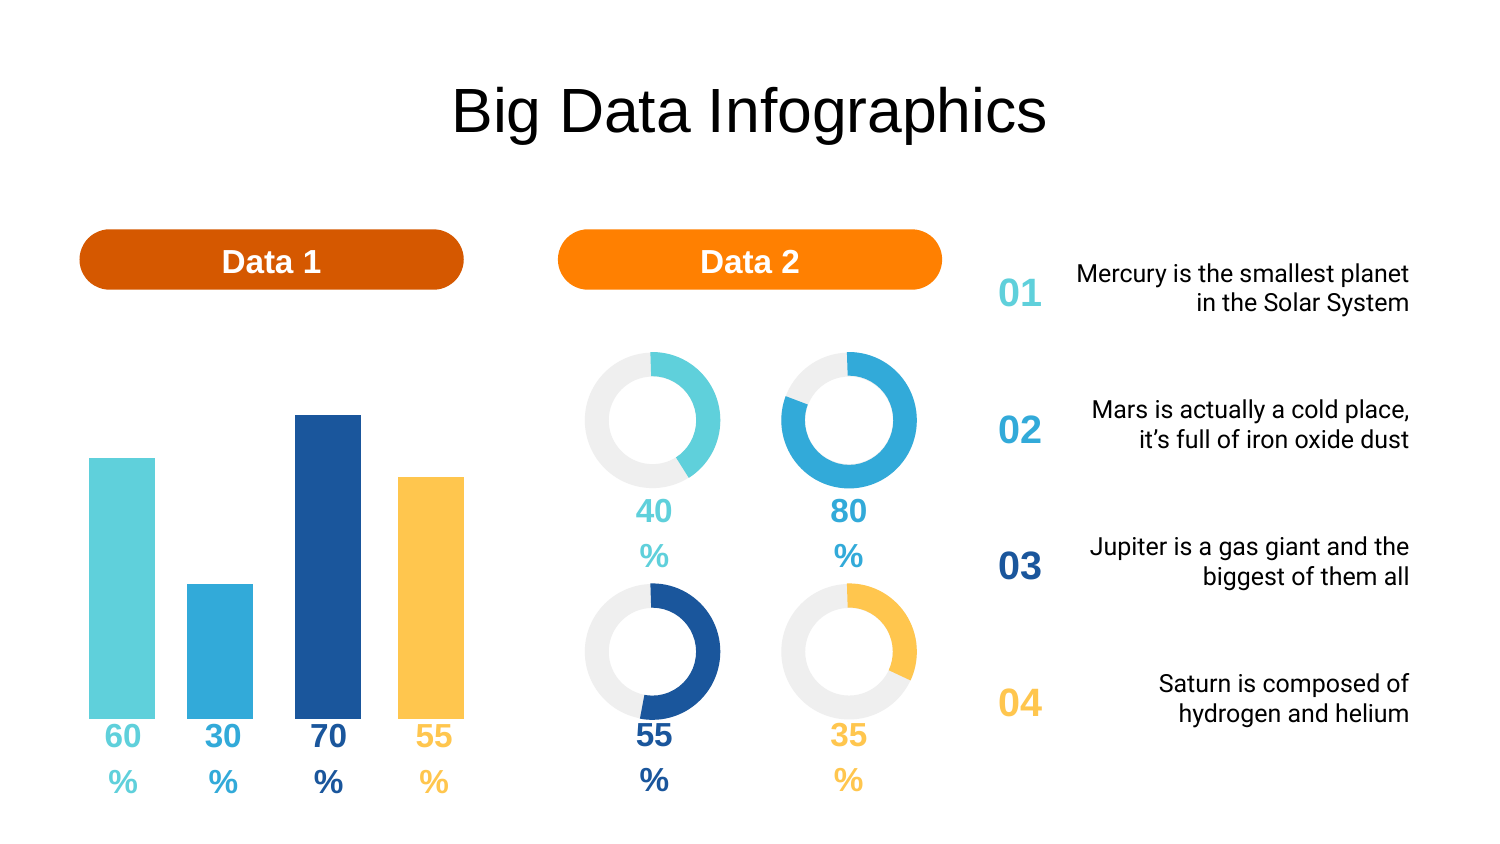

# Big Data Infographics

Data 1
Data 2
01
Mercury is the smallest planet in the Solar System

02
Mars is actually a cold place, it’s full of iron oxide dust

80%
40%
03
Jupiter is a gas giant and the biggest of them all

04
Saturn is composed of hydrogen and helium
55%
35%
30%
70%
60%
55%